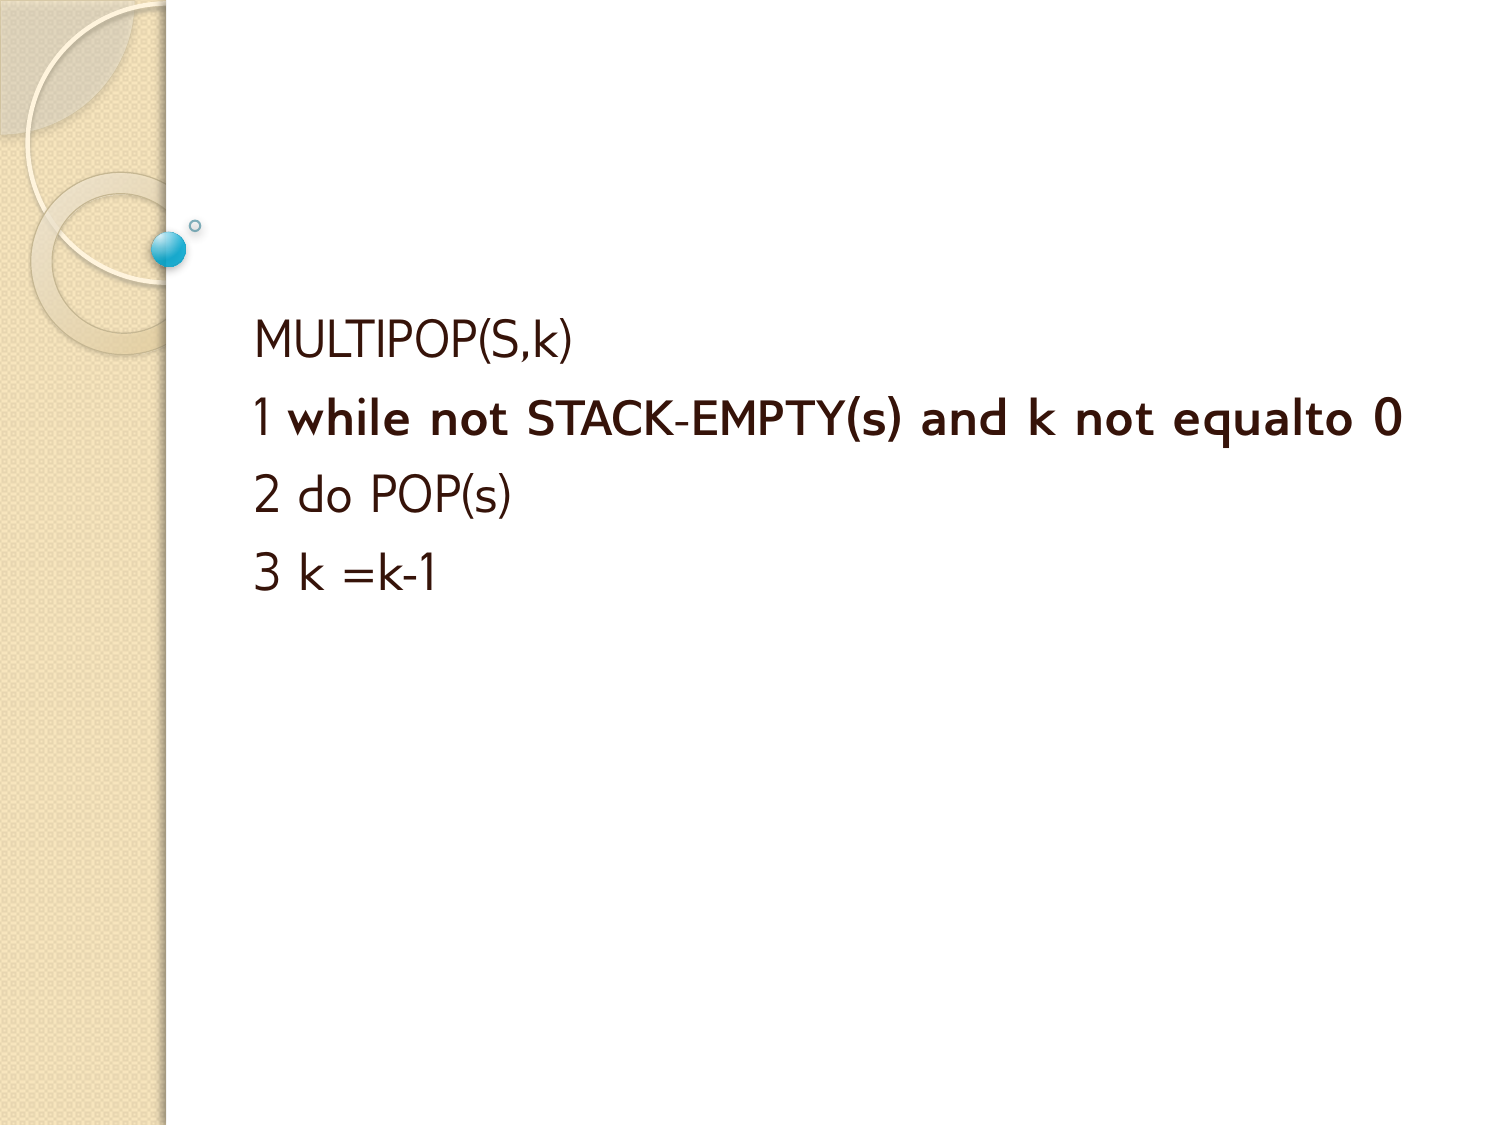

#
MULTIPOP(S,k)
1 while not STACK-EMPTY(s) and k not equalto 0
2 do POP(s)
3 k =k-1